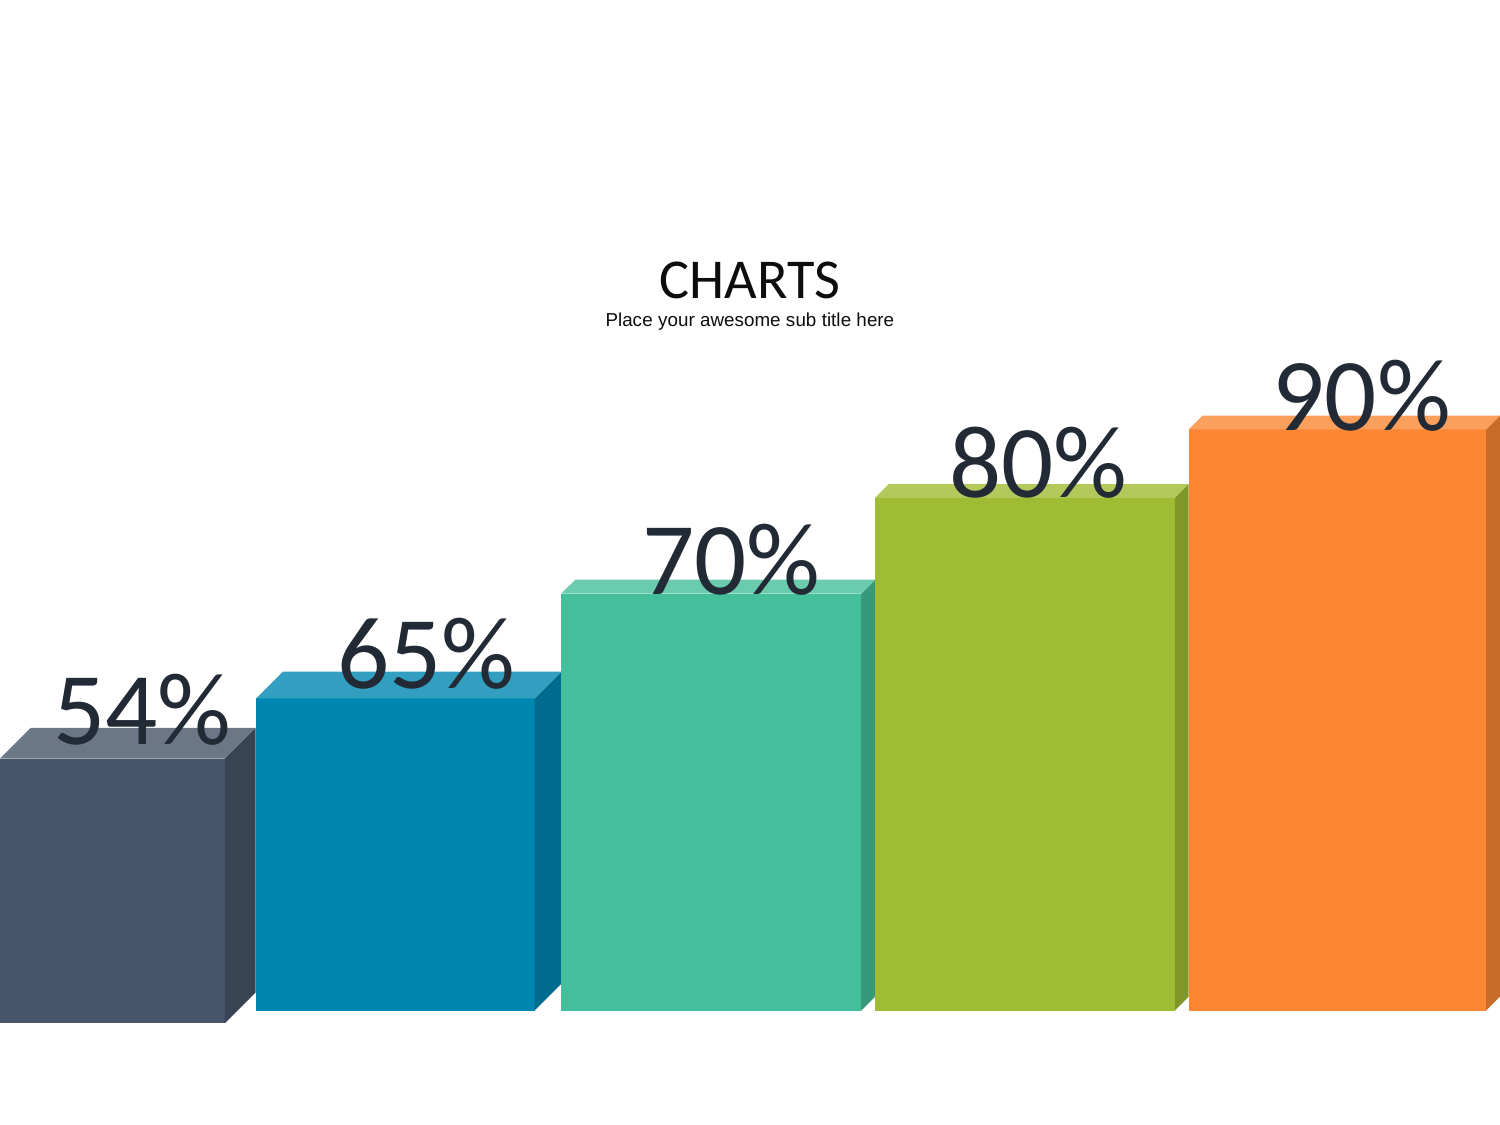

CHARTS
Place your awesome sub title here
90%
80%

70%

65%

54%